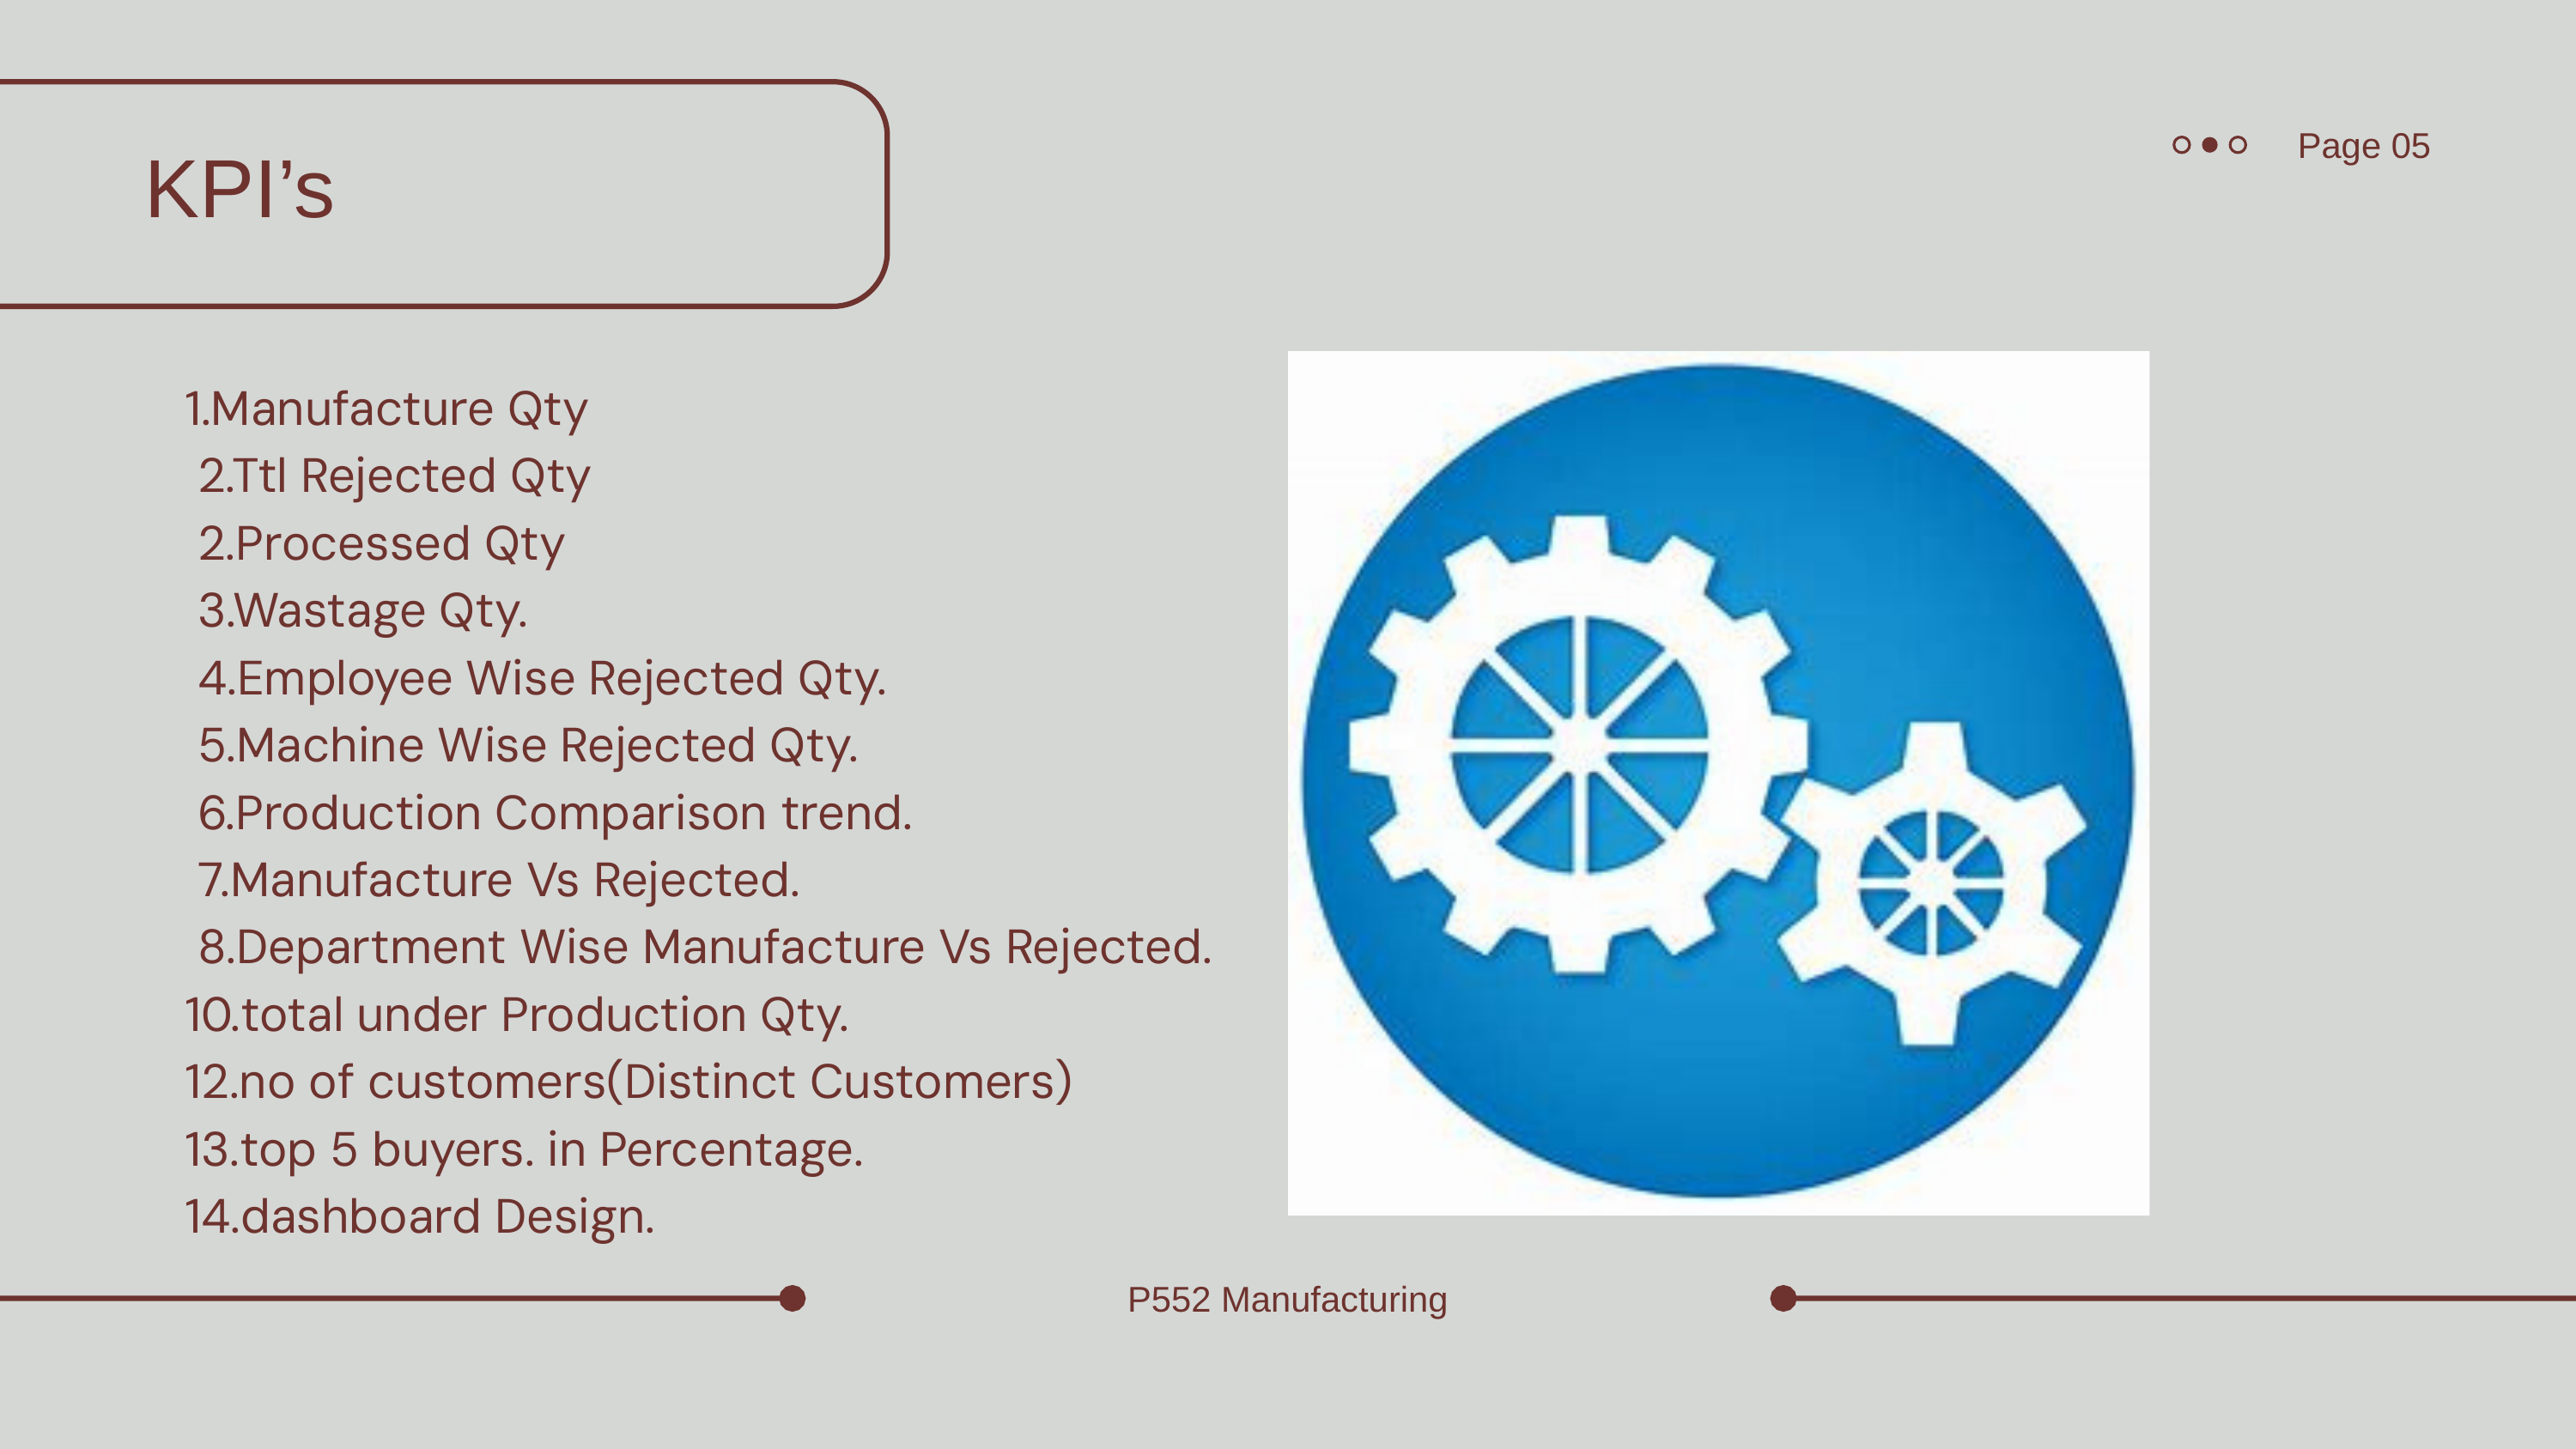

Page 05

KPI’s

1.Manufacture Qty
 2.Ttl Rejected Qty
 2.Processed Qty
 3.Wastage Qty.
 4.Employee Wise Rejected Qty.
 5.Machine Wise Rejected Qty.
 6.Production Comparison trend.
 7.Manufacture Vs Rejected.
 8.Department Wise Manufacture Vs Rejected.
10.total under Production Qty.
12.no of customers(Distinct Customers)
13.top 5 buyers. in Percentage.
14.dashboard Design.

P552 Manufacturing